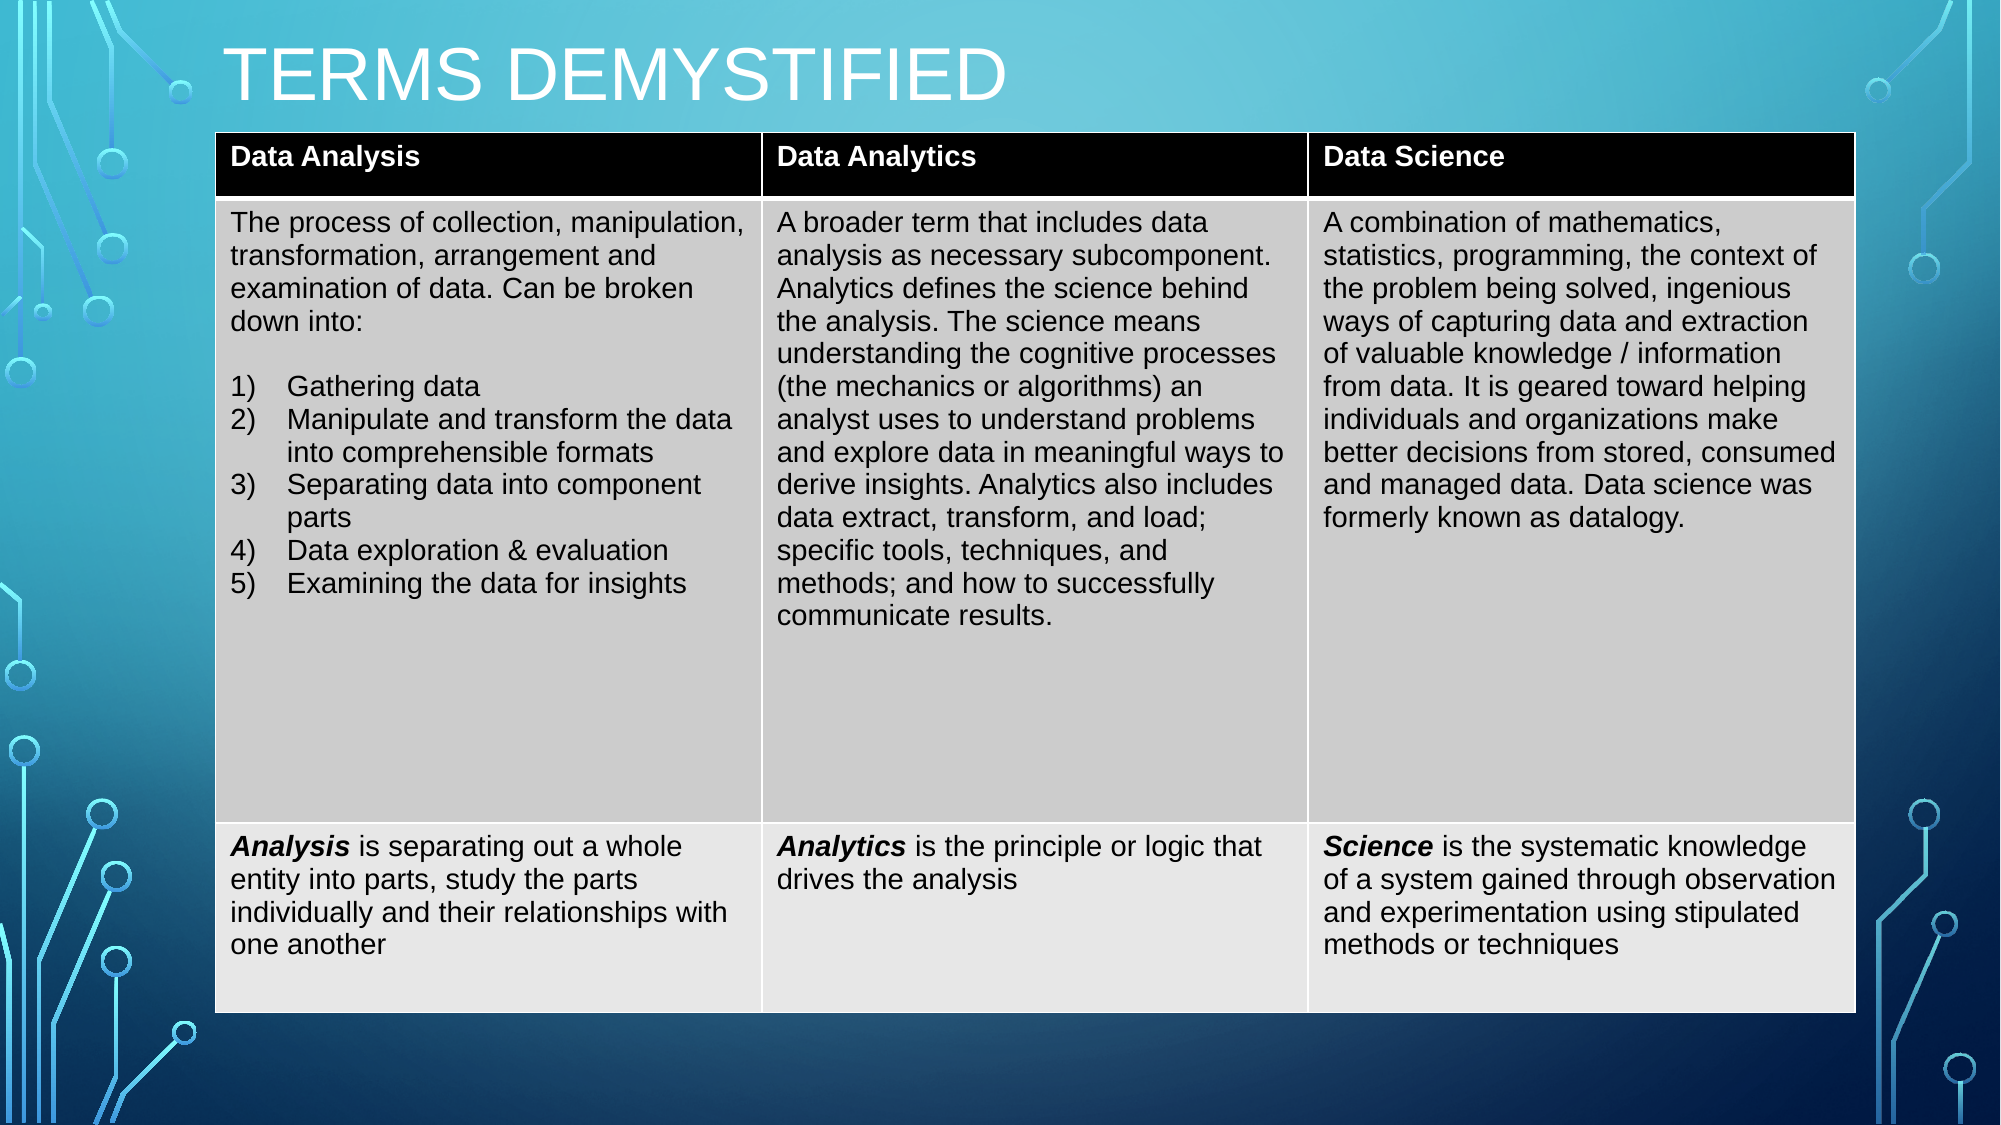

# TERMS DEMYSTIFIED
| Data Analysis | Data Analytics | Data Science |
| --- | --- | --- |
| The process of collection, manipulation, transformation, arrangement and examination of data. Can be broken down into: Gathering data Manipulate and transform the data into comprehensible formats Separating data into component parts Data exploration & evaluation Examining the data for insights | A broader term that includes data analysis as necessary subcomponent. Analytics defines the science behind the analysis. The science means understanding the cognitive processes (the mechanics or algorithms) an analyst uses to understand problems and explore data in meaningful ways to derive insights. Analytics also includes data extract, transform, and load; specific tools, techniques, and methods; and how to successfully communicate results. | A combination of mathematics, statistics, programming, the context of the problem being solved, ingenious ways of capturing data and extraction of valuable knowledge / information from data. It is geared toward helping individuals and organizations make better decisions from stored, consumed and managed data. Data science was formerly known as datalogy. |
| Analysis is separating out a whole entity into parts, study the parts individually and their relationships with one another | Analytics is the principle or logic that drives the analysis | Science is the systematic knowledge of a system gained through observation and experimentation using stipulated methods or techniques |